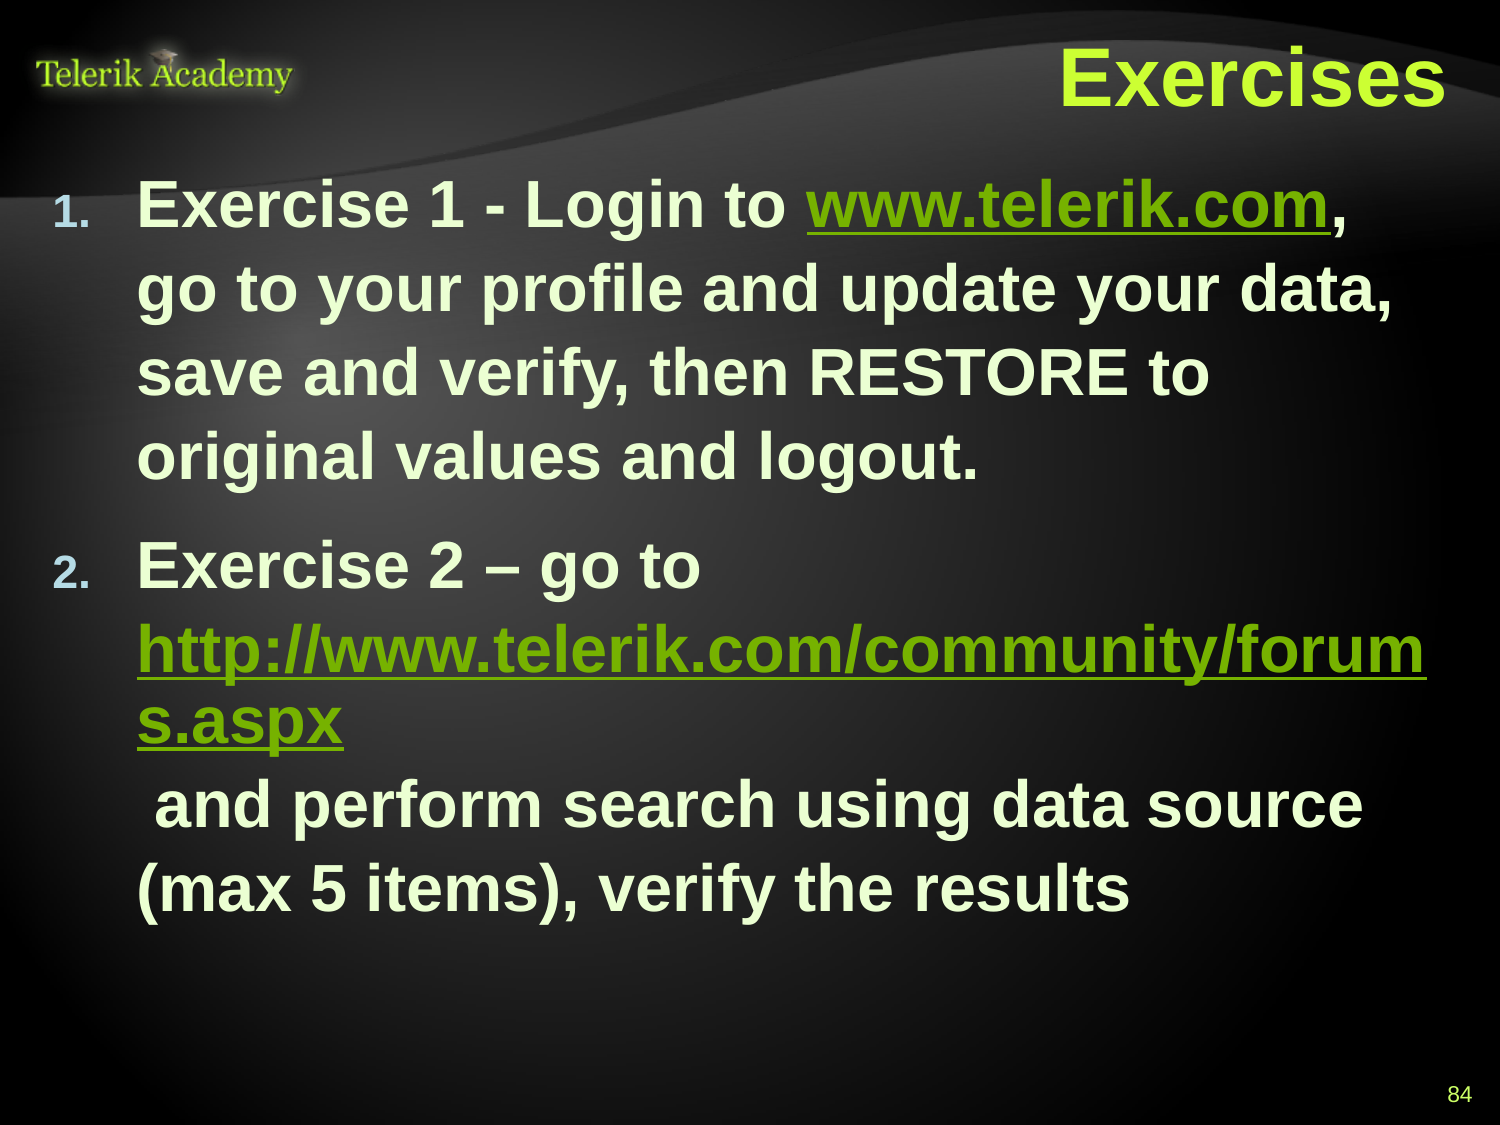

# Exercises
Exercise 1 - Login to www.telerik.com, go to your profile and update your data, save and verify, then RESTORE to original values and logout.
Exercise 2 – go to http://www.telerik.com/community/forums.aspx and perform search using data source (max 5 items), verify the results
84